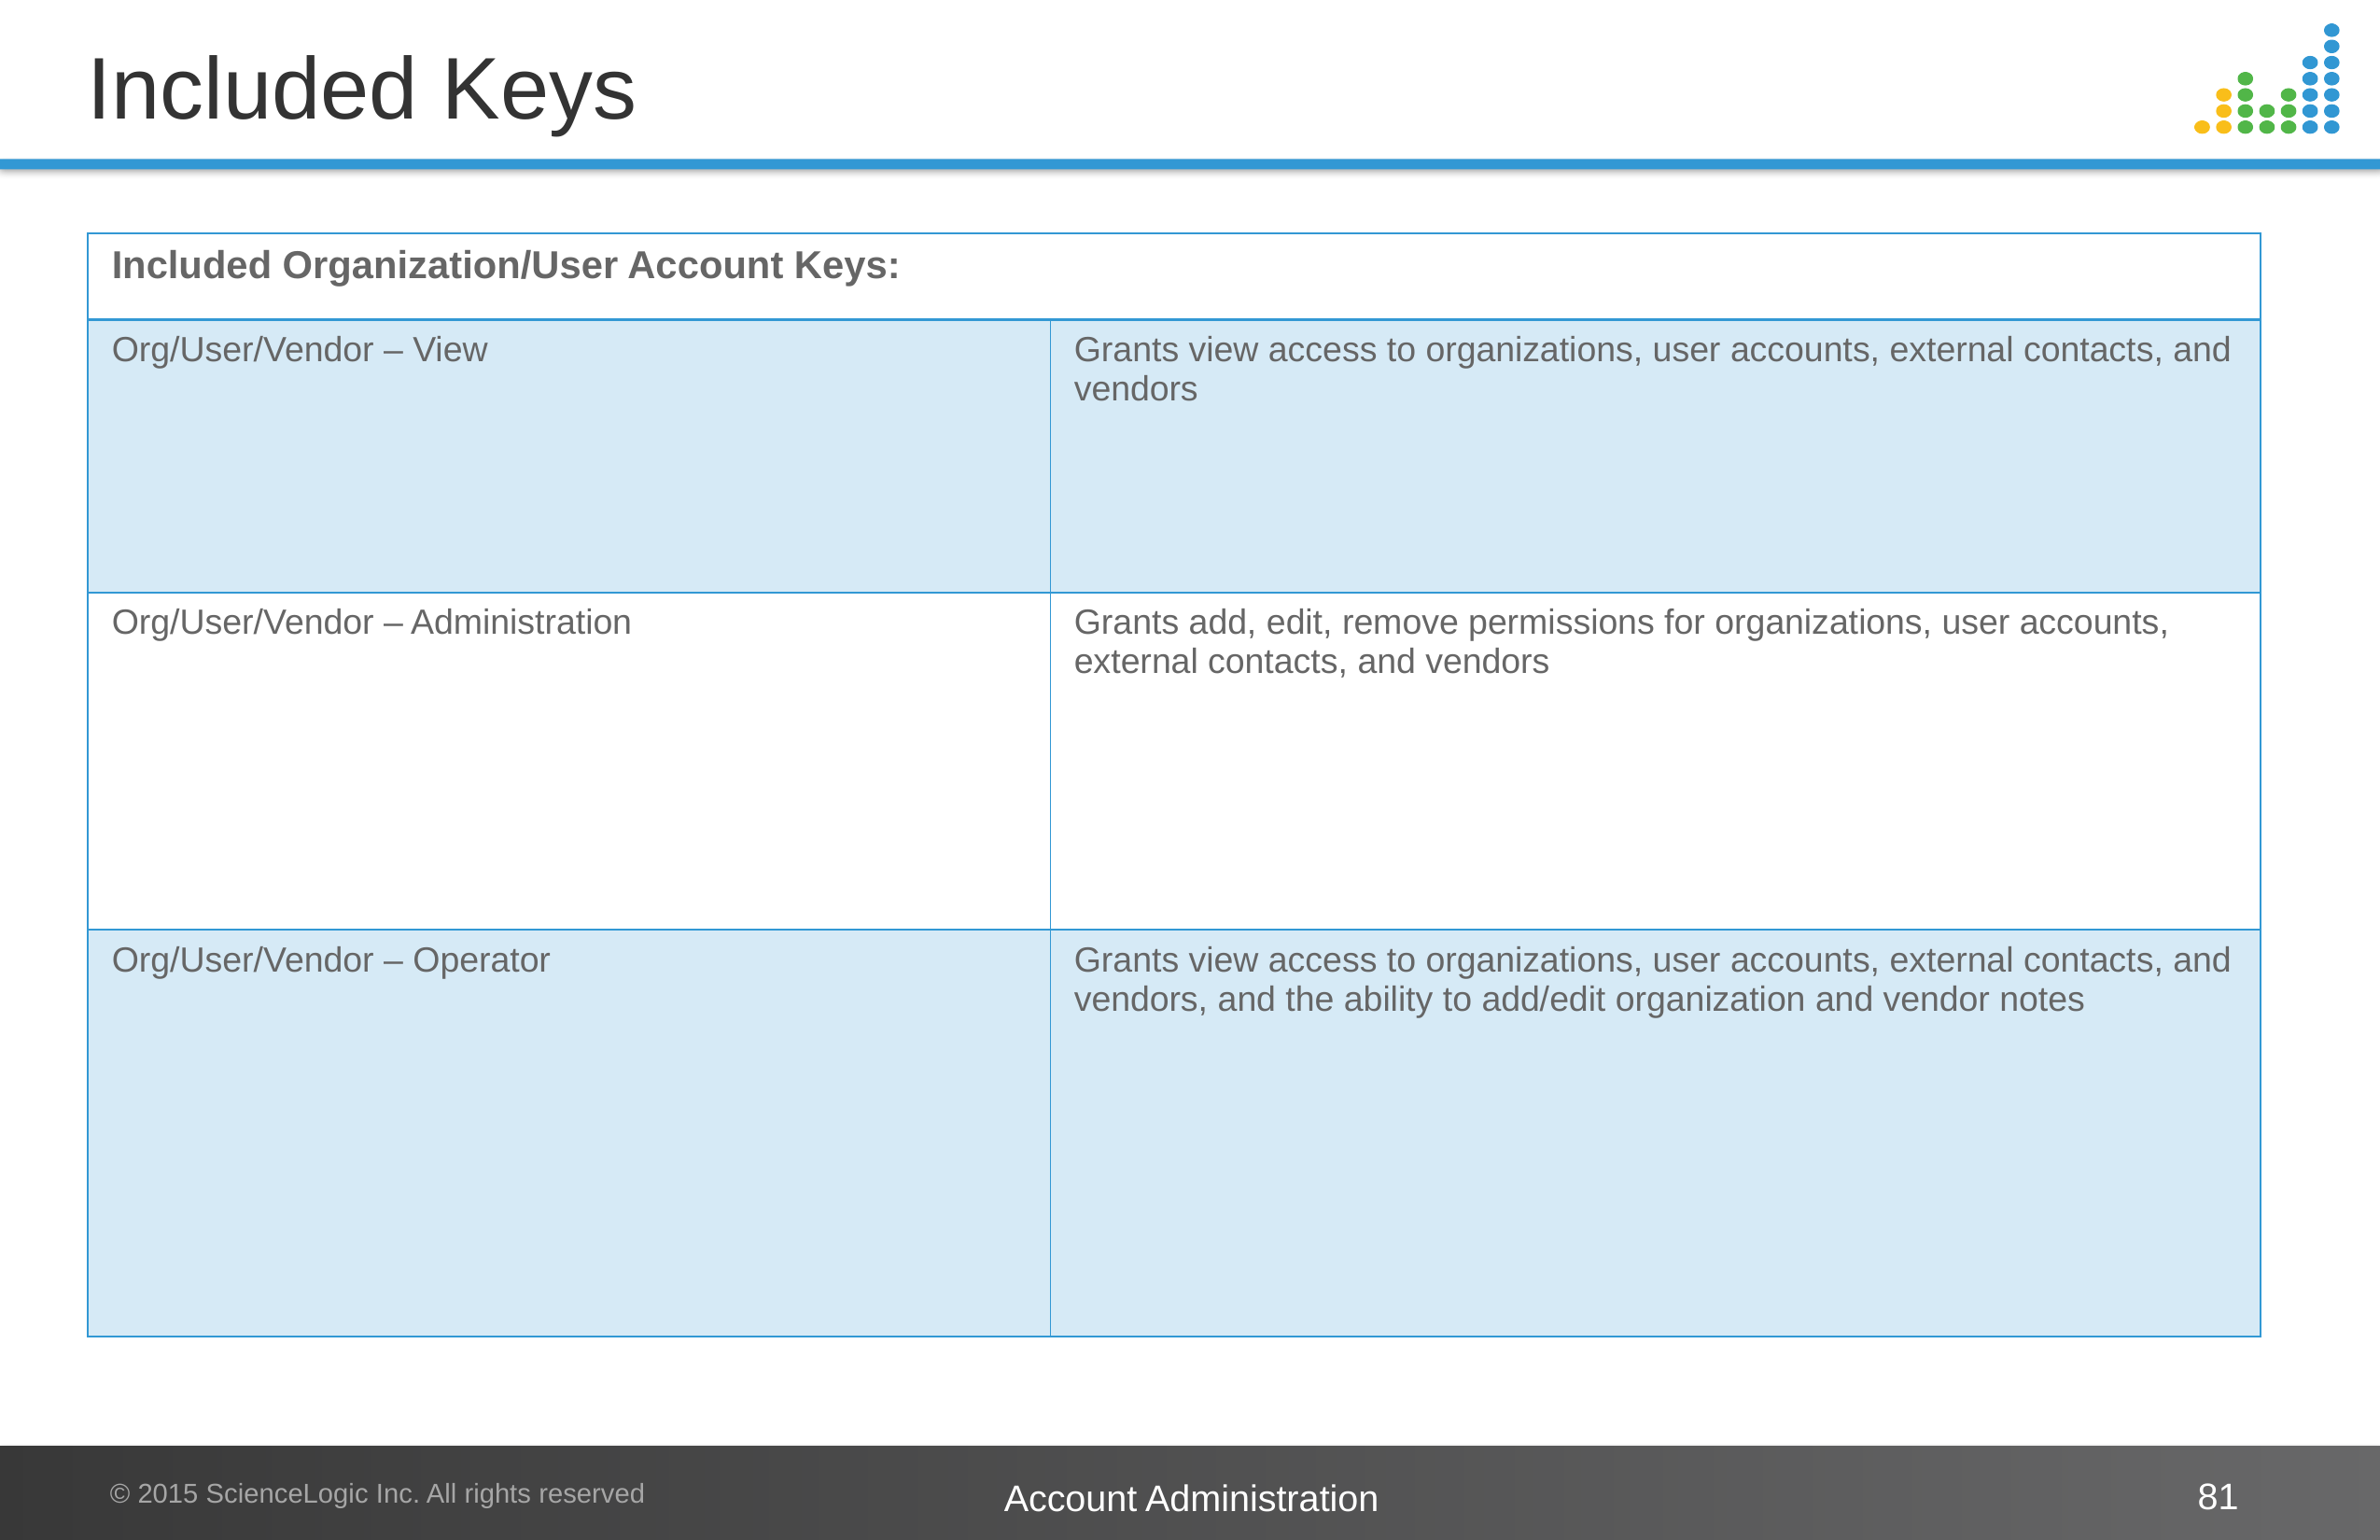

# Included Keys
| Included Organization/User Account Keys: |  |
| --- | --- |
| Org/User/Vendor – View | Grants view access to organizations, user accounts, external contacts, and vendors |
| Org/User/Vendor – Administration | Grants add, edit, remove permissions for organizations, user accounts, external contacts, and vendors |
| Org/User/Vendor – Operator | Grants view access to organizations, user accounts, external contacts, and vendors, and the ability to add/edit organization and vendor notes |
Account Administration
81